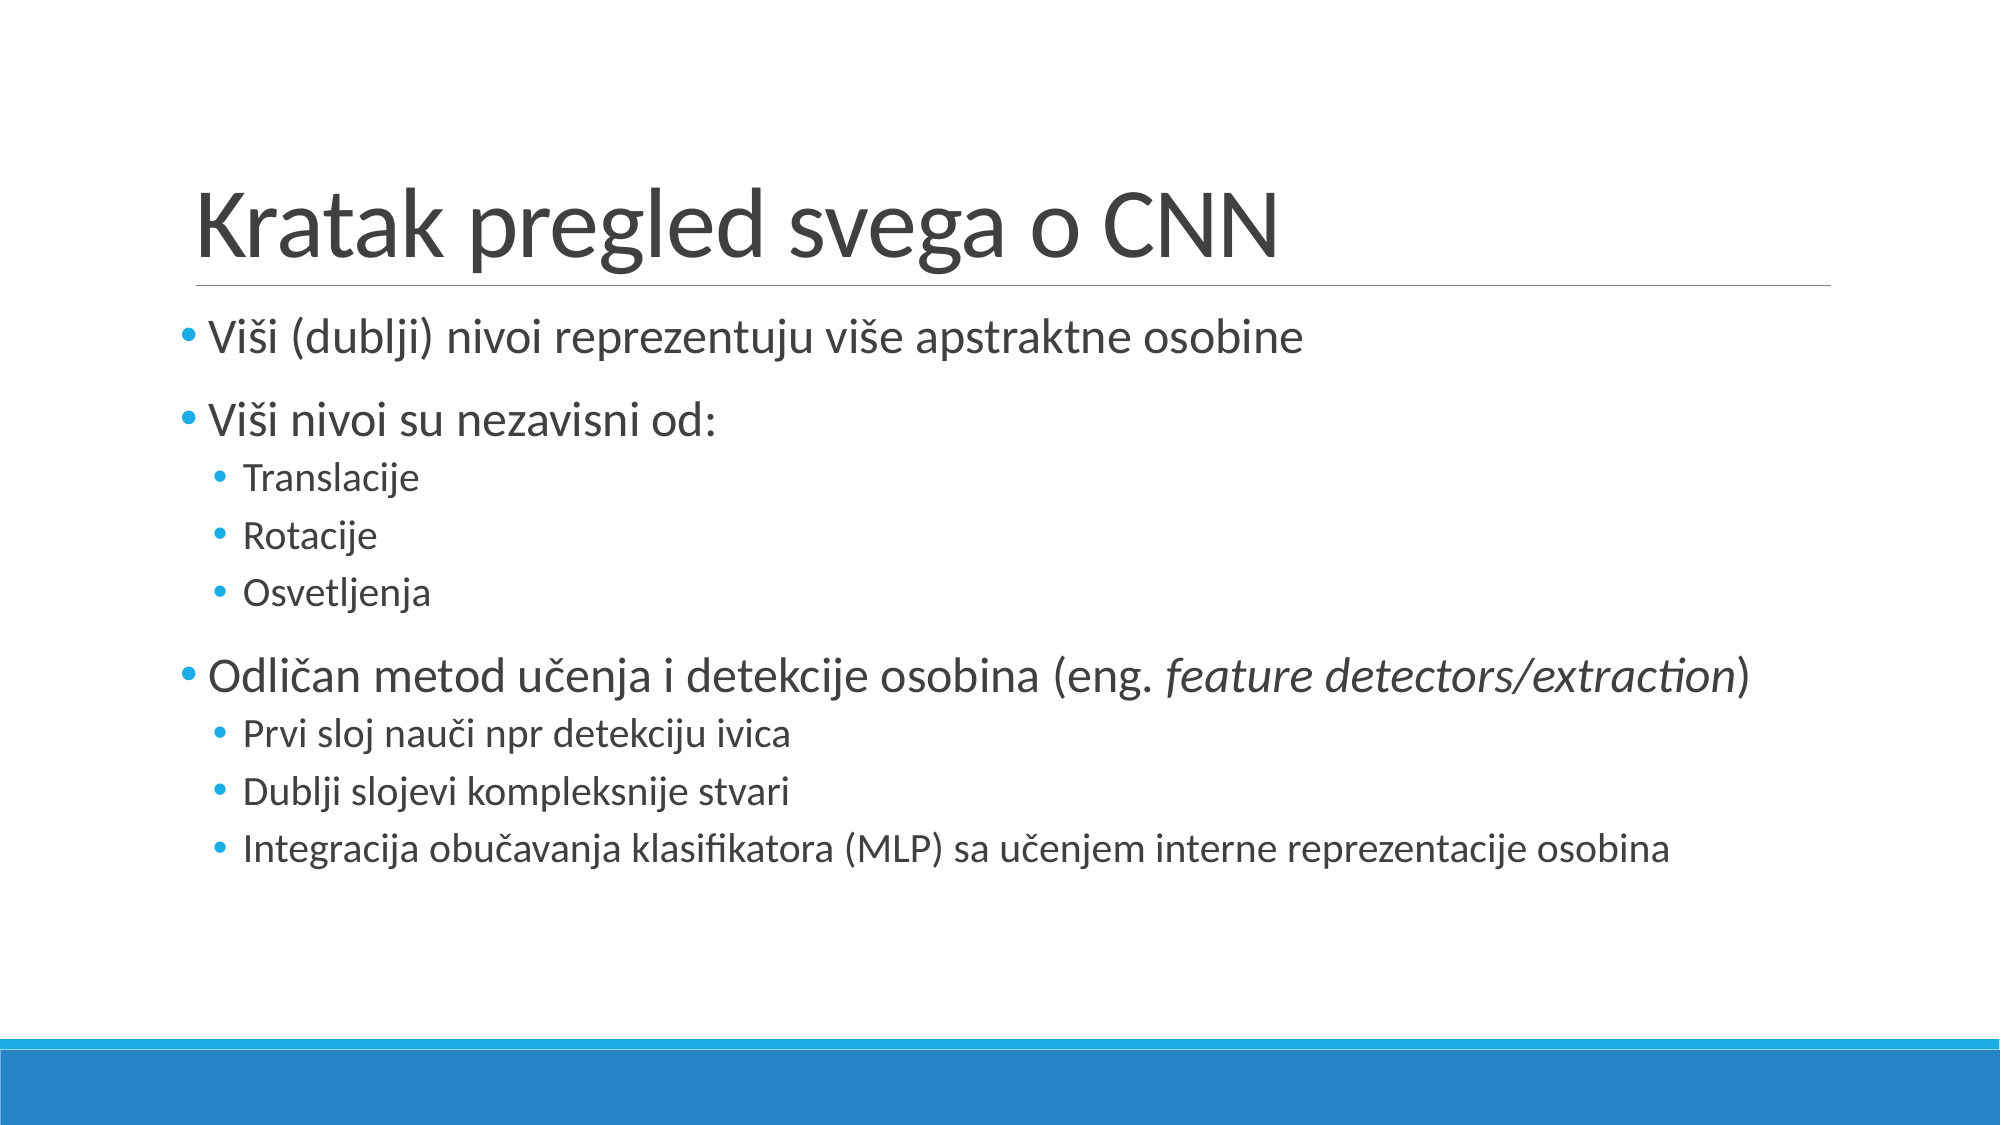

# Kratak pregled svega o CNN
 Viši (dublji) nivoi reprezentuju više apstraktne osobine
 Viši nivoi su nezavisni od:
Translacije
Rotacije
Osvetljenja
 Odličan metod učenja i detekcije osobina (eng. feature detectors/extraction)
Prvi sloj nauči npr detekciju ivica
Dublji slojevi kompleksnije stvari
Integracija obučavanja klasifikatora (MLP) sa učenjem interne reprezentacije osobina